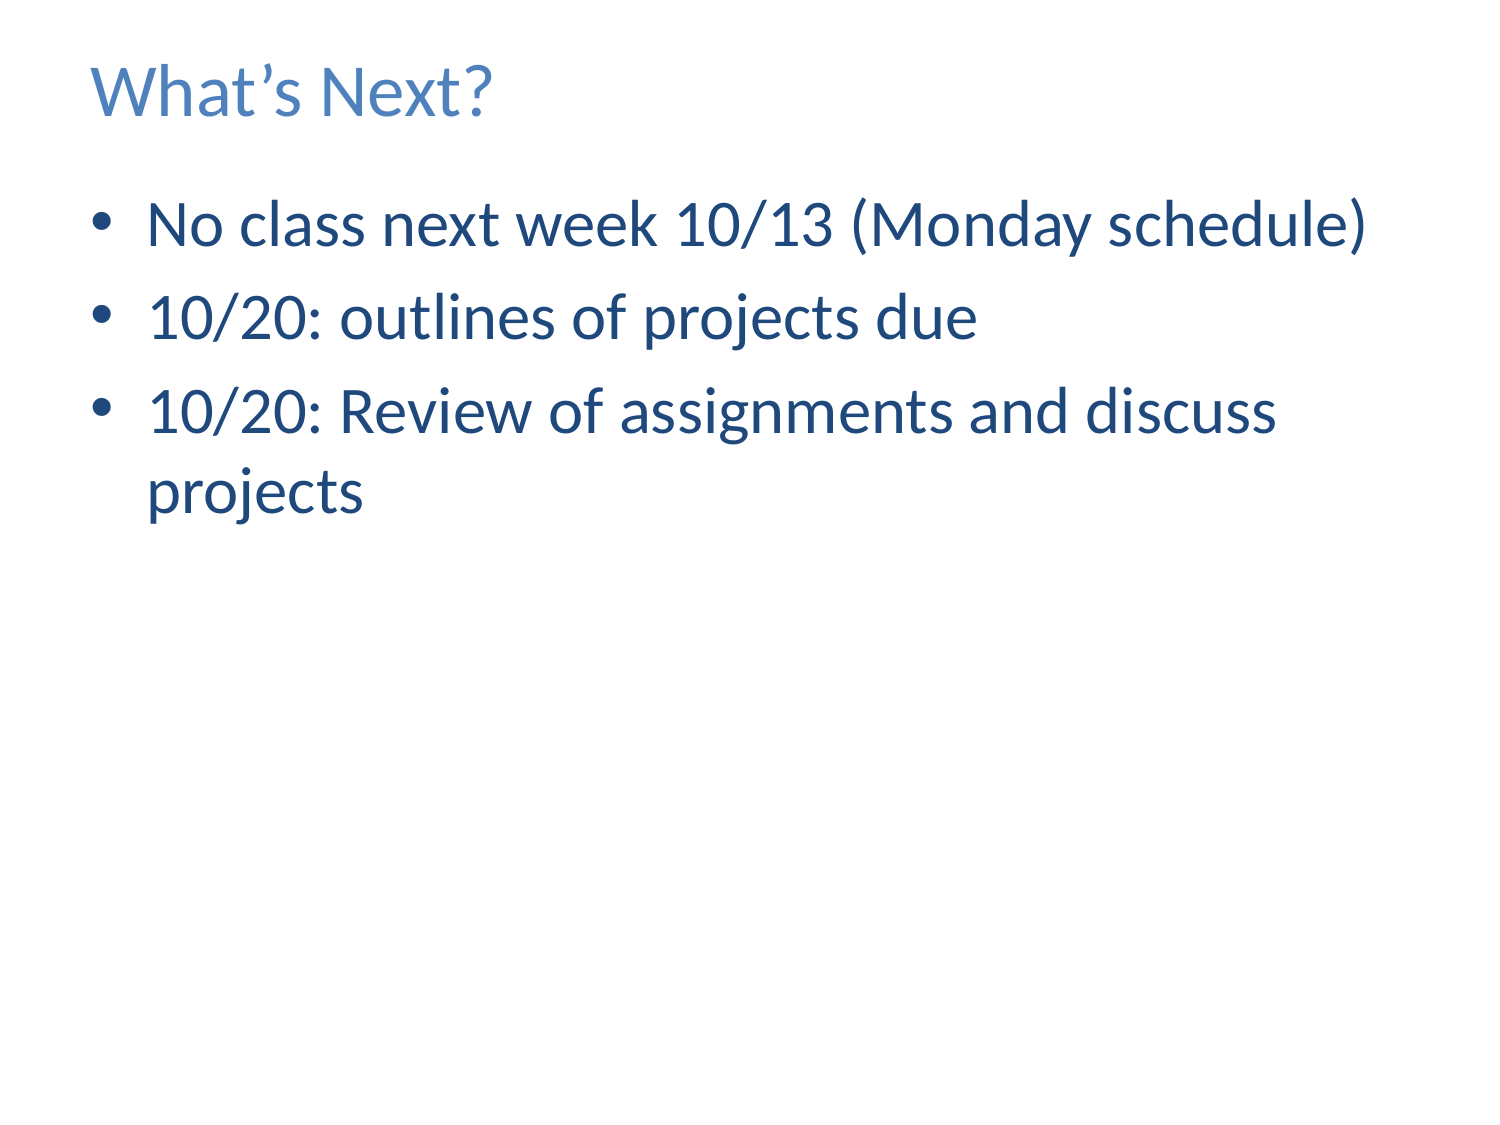

# What’s Next?
No class next week 10/13 (Monday schedule)
10/20: outlines of projects due
10/20: Review of assignments and discuss projects